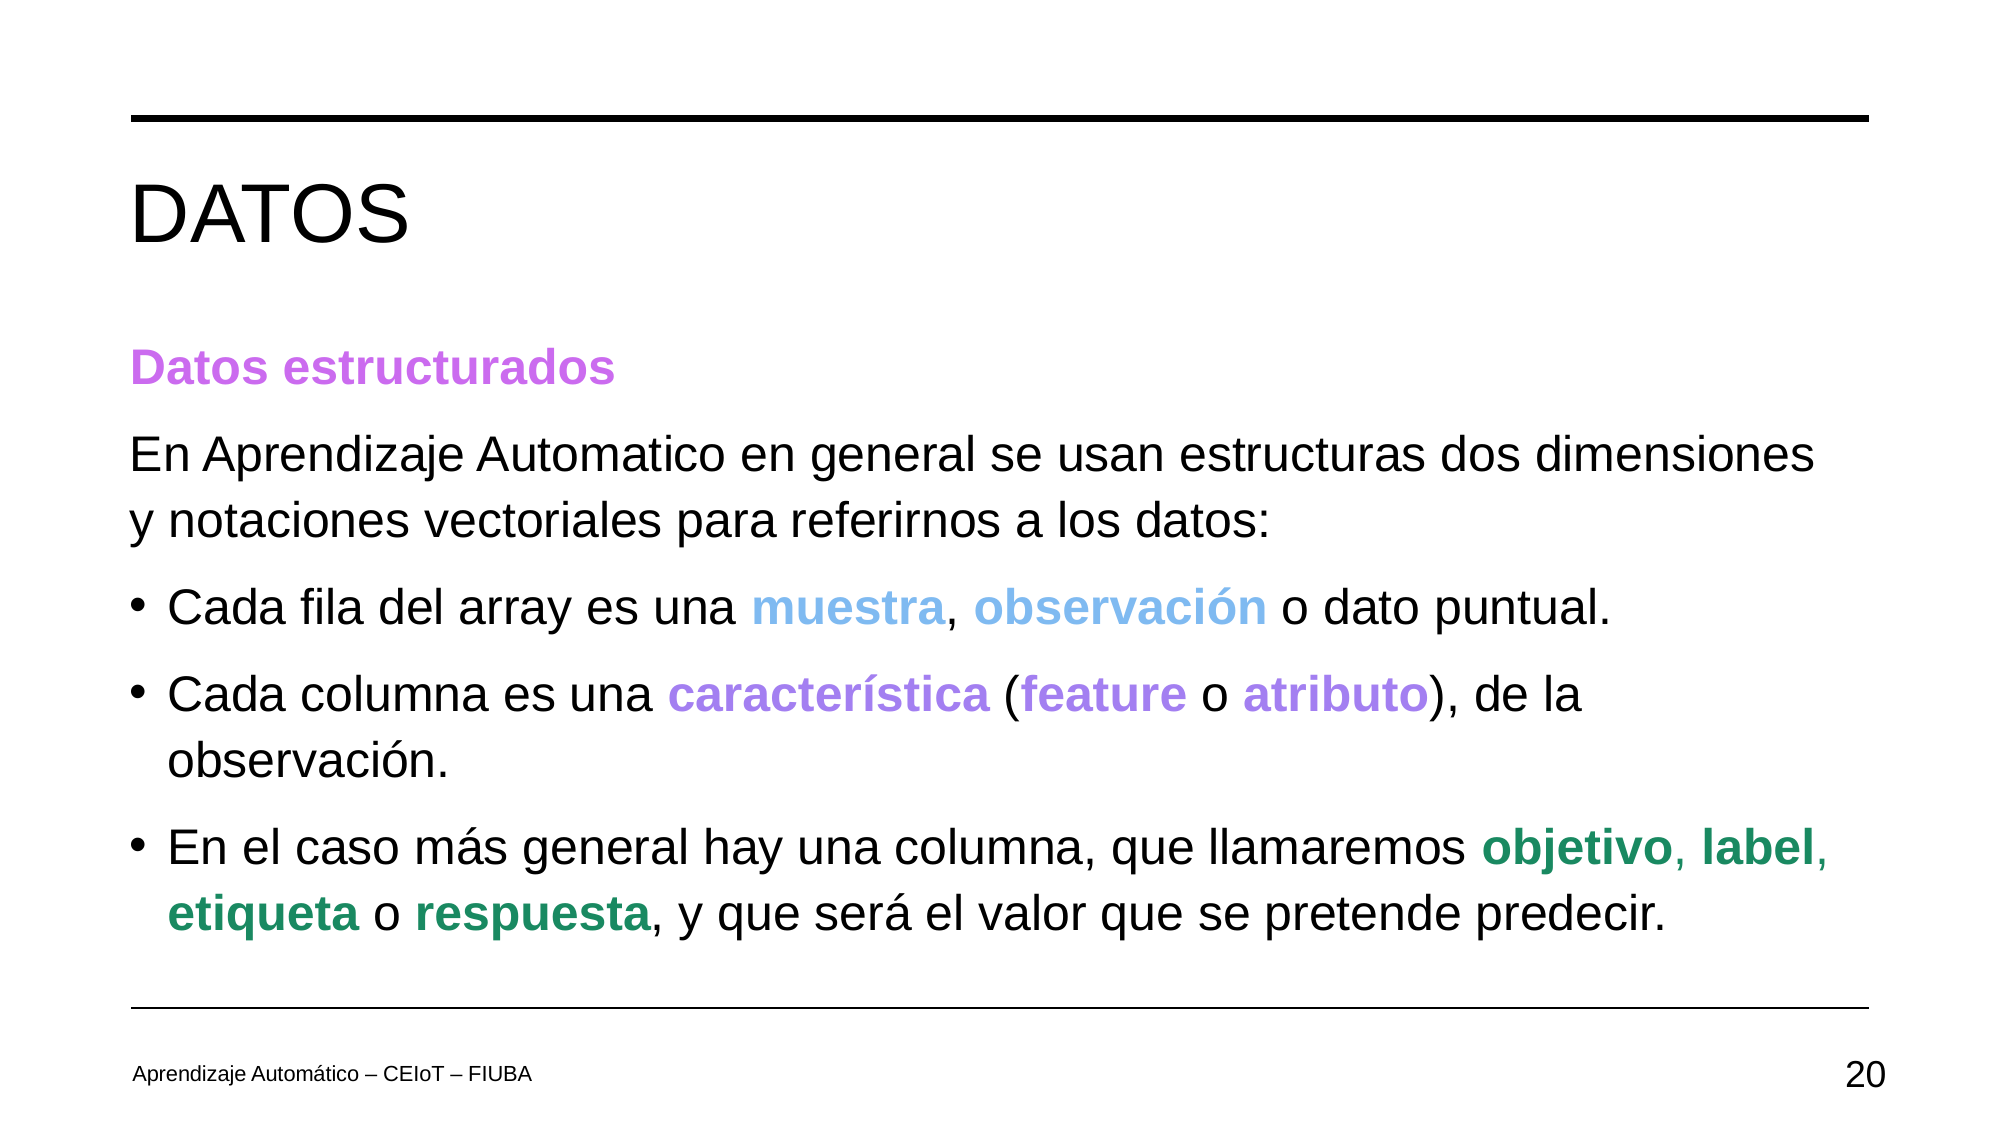

# Datos
Datos estructurados
En Aprendizaje Automatico en general se usan estructuras dos dimensiones y notaciones vectoriales para referirnos a los datos:
Cada fila del array es una muestra, observación o dato puntual.
Cada columna es una característica (feature o atributo), de la observación.
En el caso más general hay una columna, que llamaremos objetivo, label, etiqueta o respuesta, y que será el valor que se pretende predecir.
Aprendizaje Automático – CEIoT – FIUBA
20